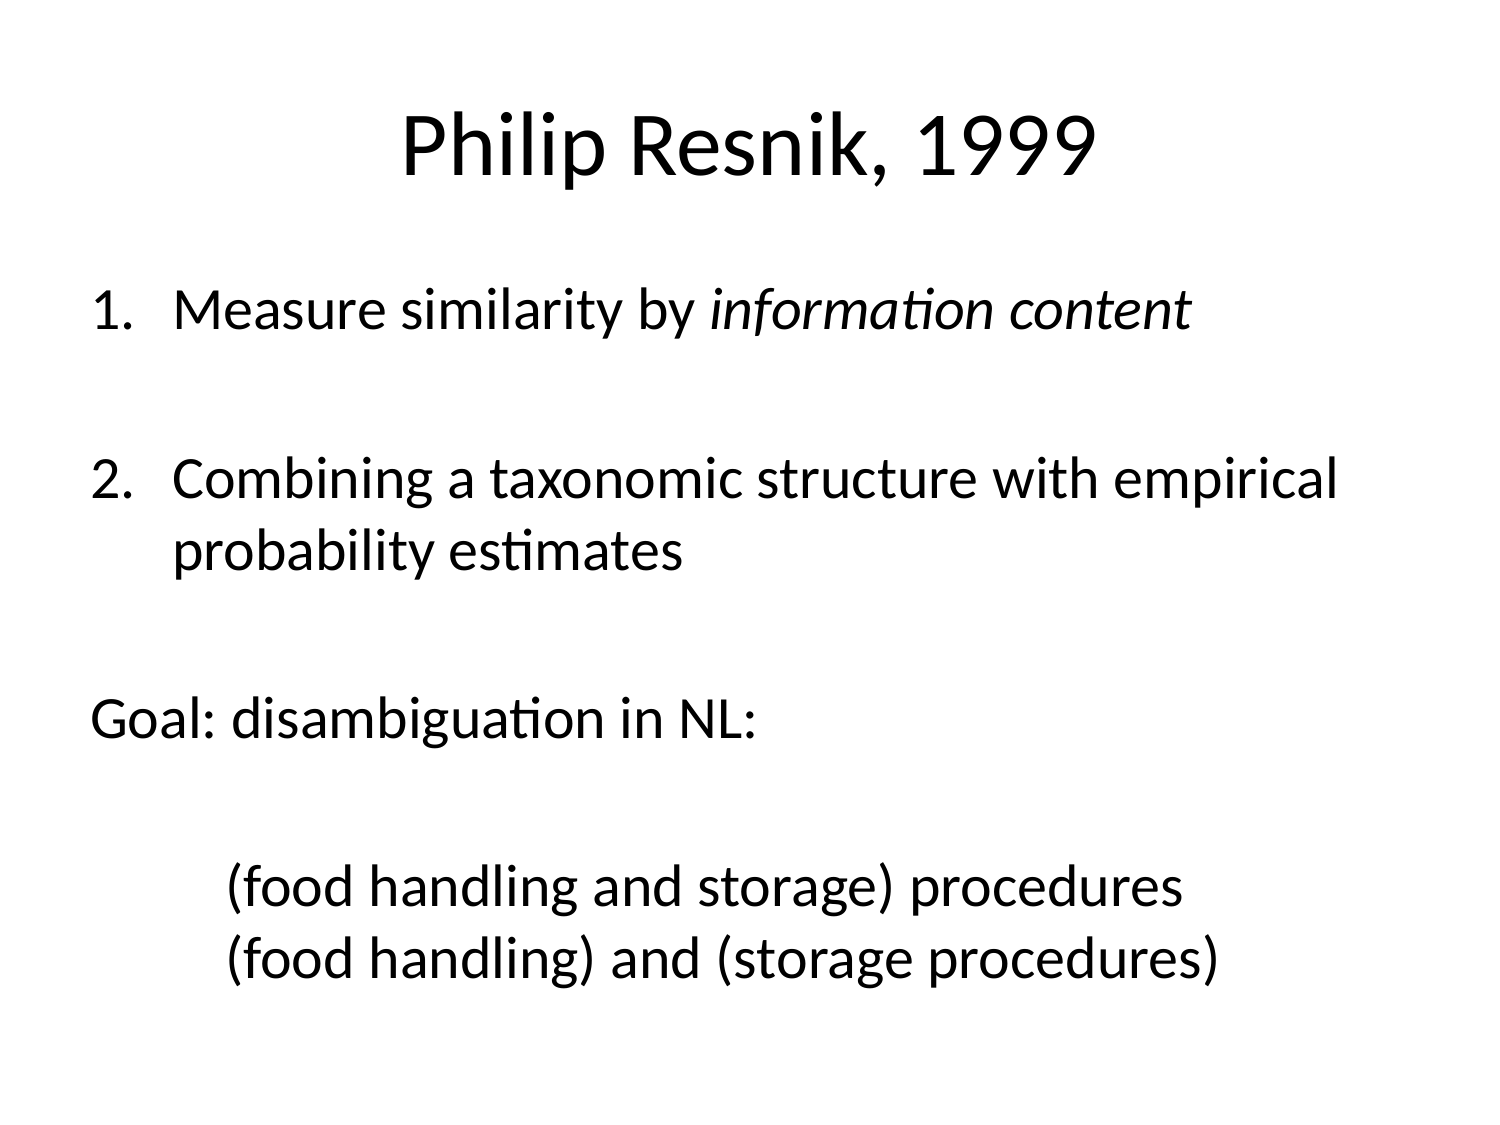

# Philip Resnik, 1999
Measure similarity by information content

Combining a taxonomic structure with empirical probability estimates

Goal: disambiguation in NL:

	(food handling and storage) procedures
	(food handling) and (storage procedures)